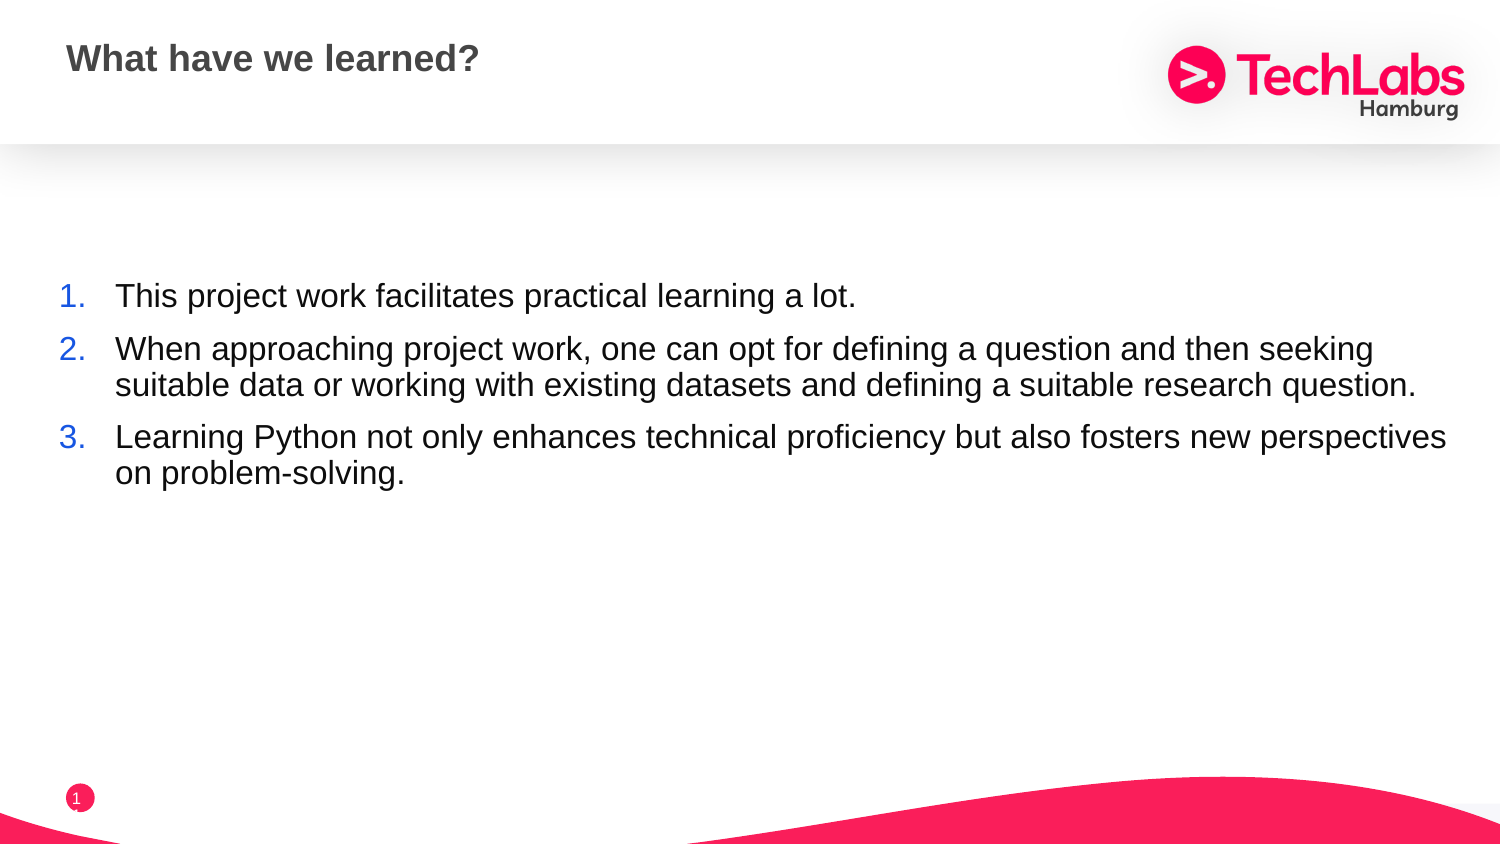

# What have we learned?
This project work facilitates practical learning a lot.
When approaching project work, one can opt for defining a question and then seeking suitable data or working with existing datasets and defining a suitable research question.
Learning Python not only enhances technical proficiency but also fosters new perspectives on problem-solving.

11